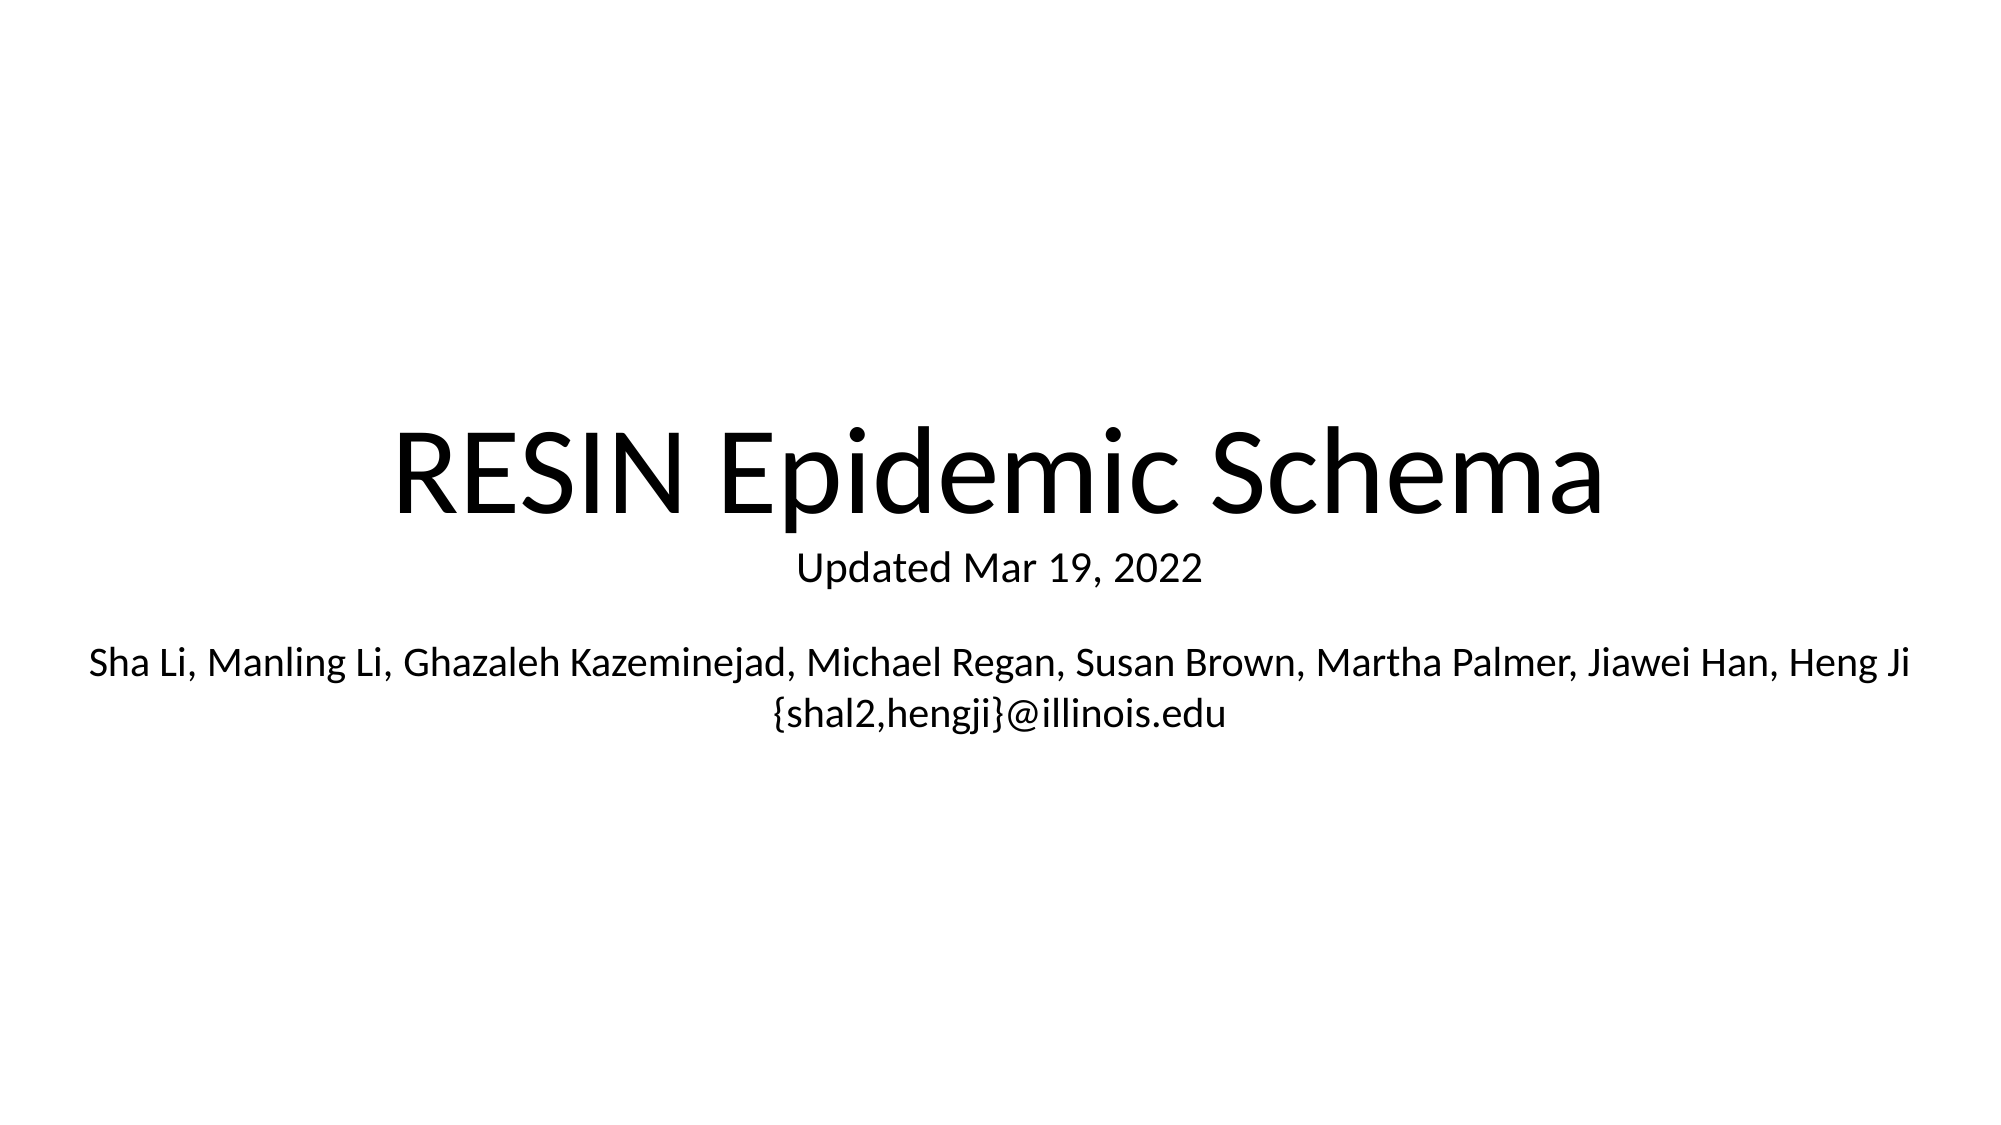

# RESIN Epidemic Schema Updated Mar 19, 2022
Sha Li, Manling Li, Ghazaleh Kazeminejad, Michael Regan, Susan Brown, Martha Palmer, Jiawei Han, Heng Ji
{shal2,hengji}@illinois.edu